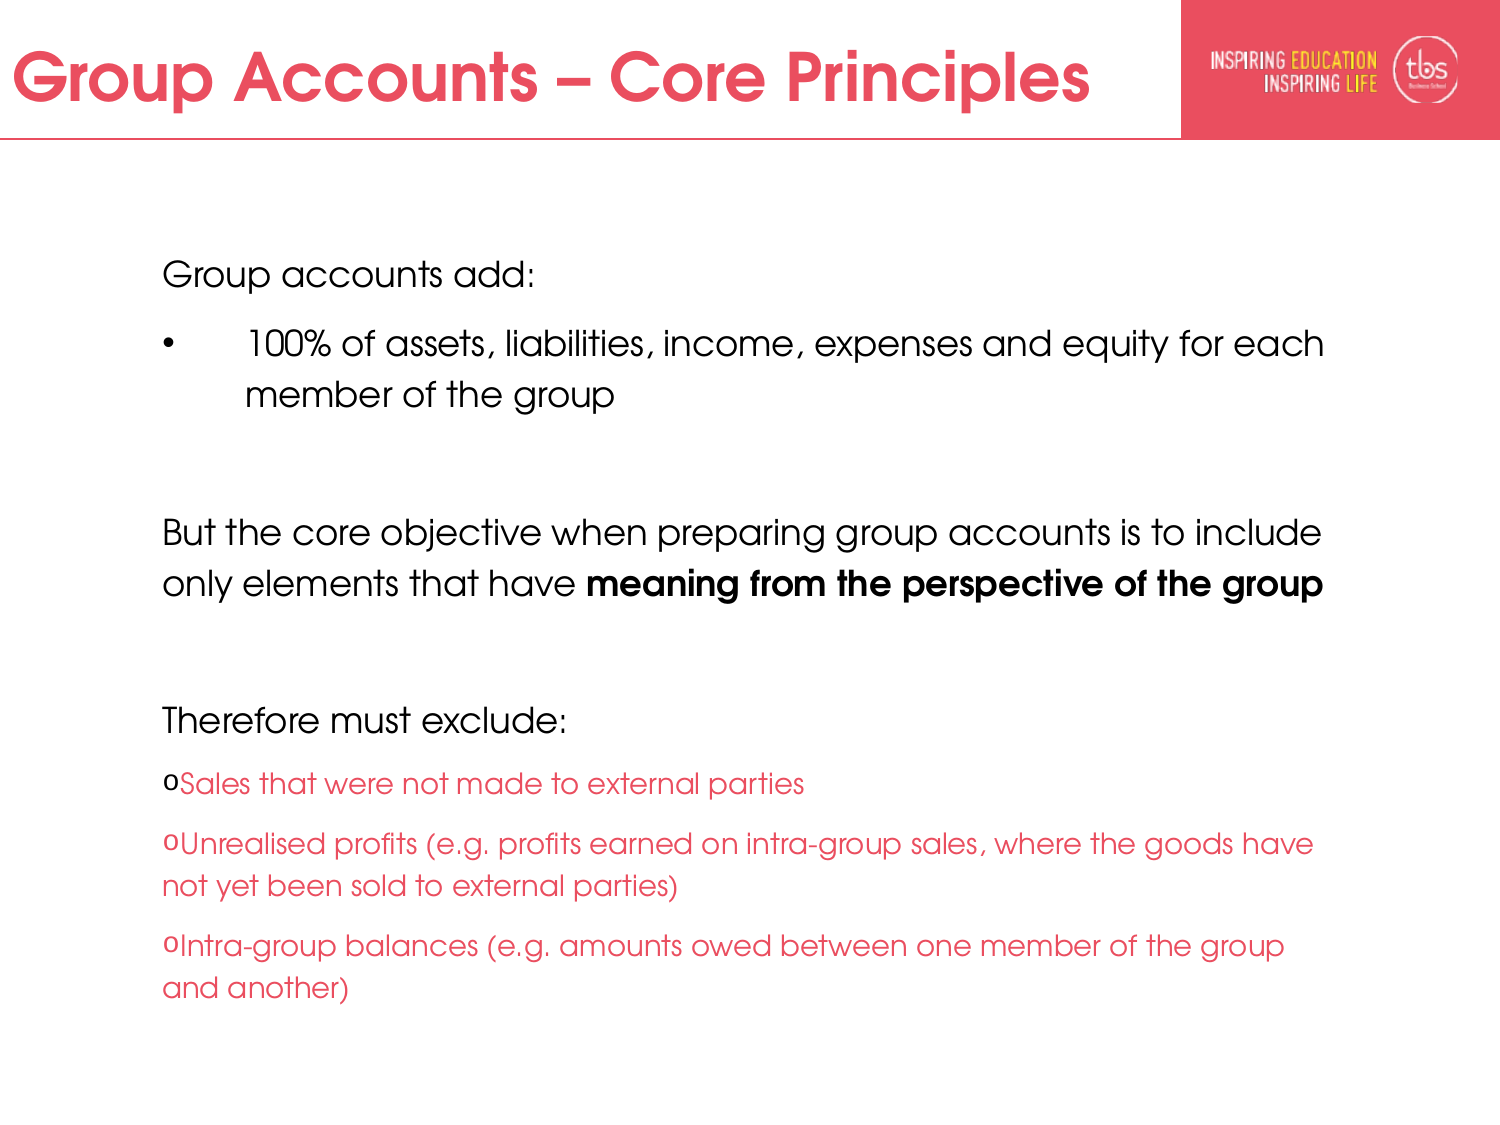

Group Accounts – Core Principles
Group accounts add:
100% of assets, liabilities, income, expenses and equity for each member of the group

But the core objective when preparing group accounts is to include only elements that have meaning from the perspective of the group

Therefore must exclude:
 Sales that were not made to external parties
 Unrealised profits (e.g. profits earned on intra-group sales, where the goods have not yet been sold to external parties)
 Intra-group balances (e.g. amounts owed between one member of the group and another)